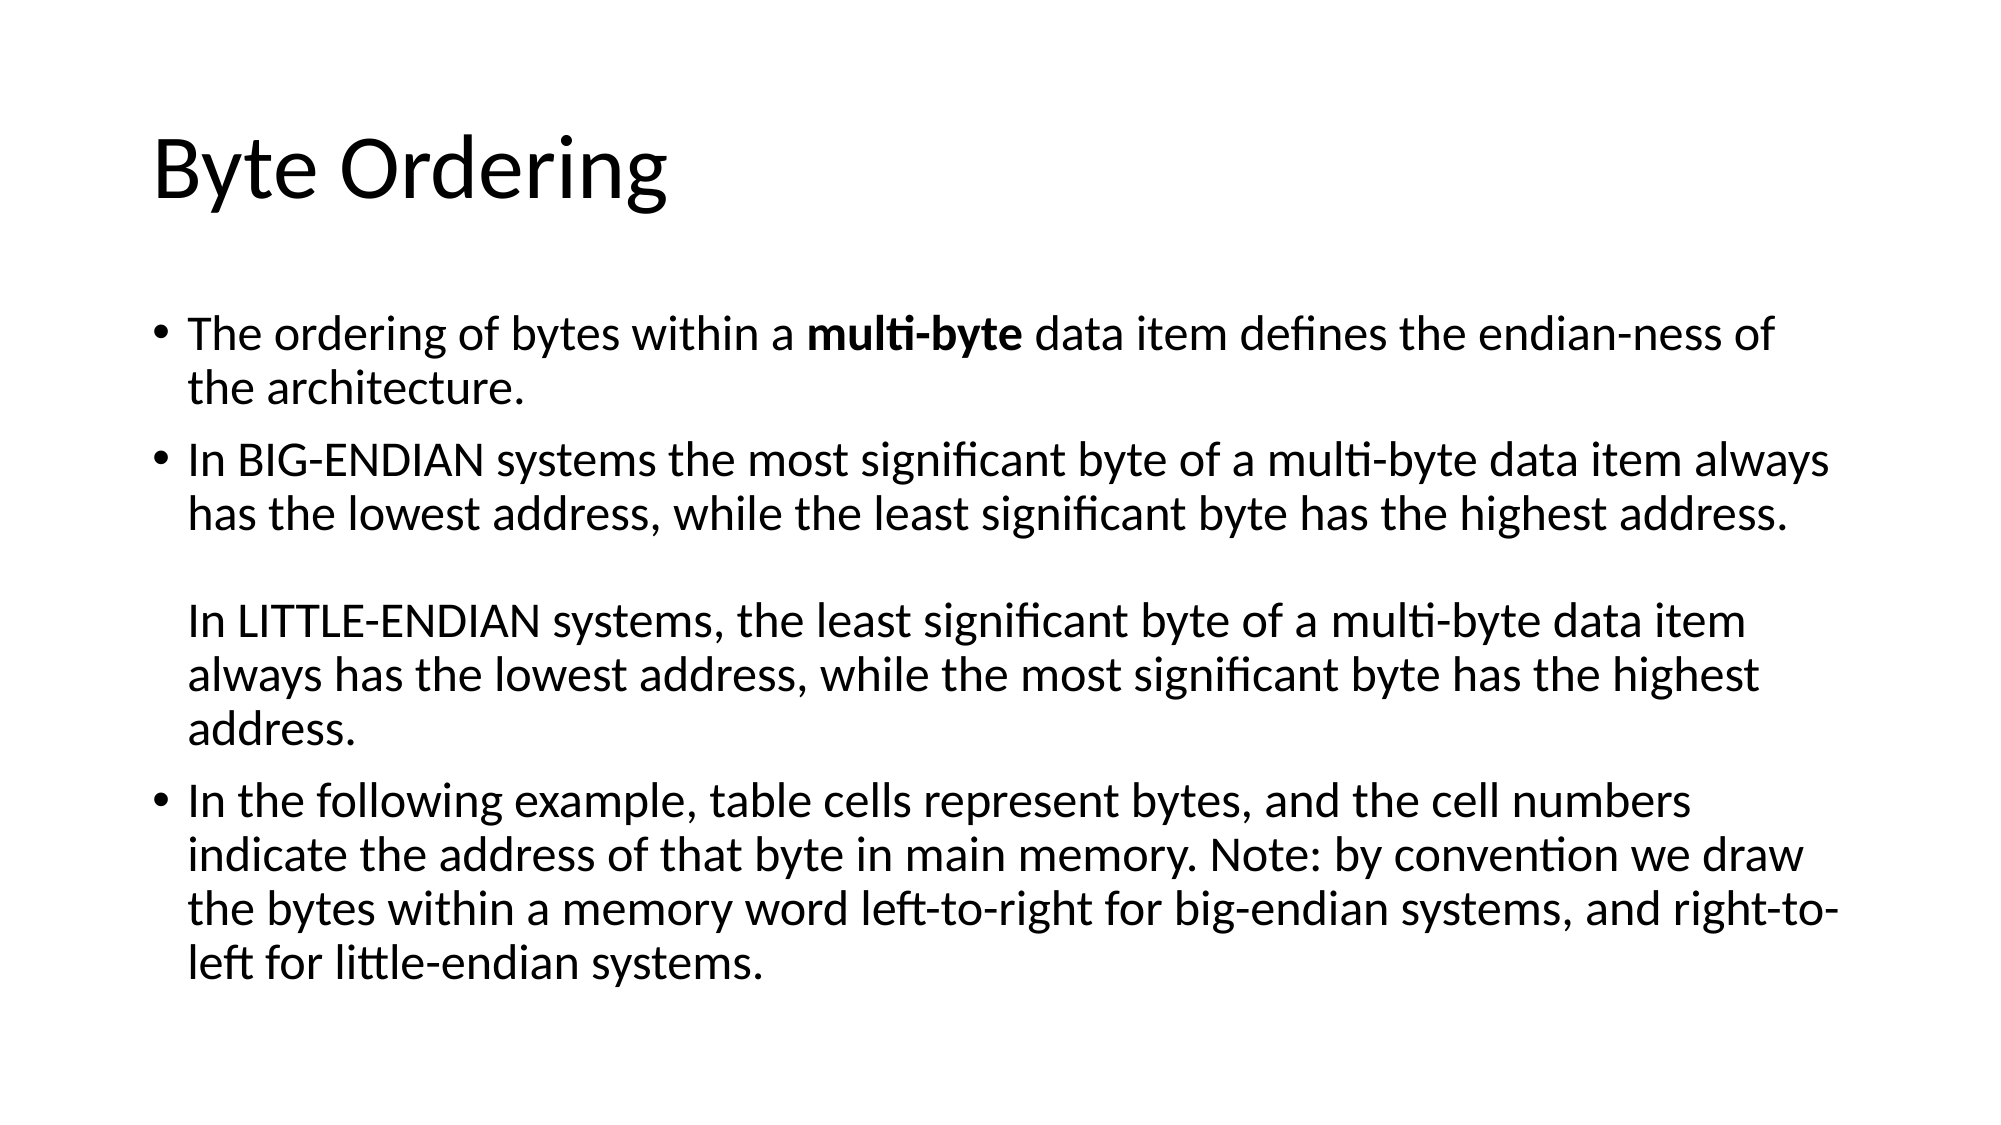

# Byte Ordering
The ordering of bytes within a multi-byte data item defines the endian-ness of the architecture.
In BIG-ENDIAN systems the most significant byte of a multi-byte data item always has the lowest address, while the least significant byte has the highest address.
In LITTLE-ENDIAN systems, the least significant byte of a multi-byte data item always has the lowest address, while the most significant byte has the highest address.
In the following example, table cells represent bytes, and the cell numbers indicate the address of that byte in main memory. Note: by convention we draw the bytes within a memory word left-to-right for big-endian systems, and right-to-left for little-endian systems.